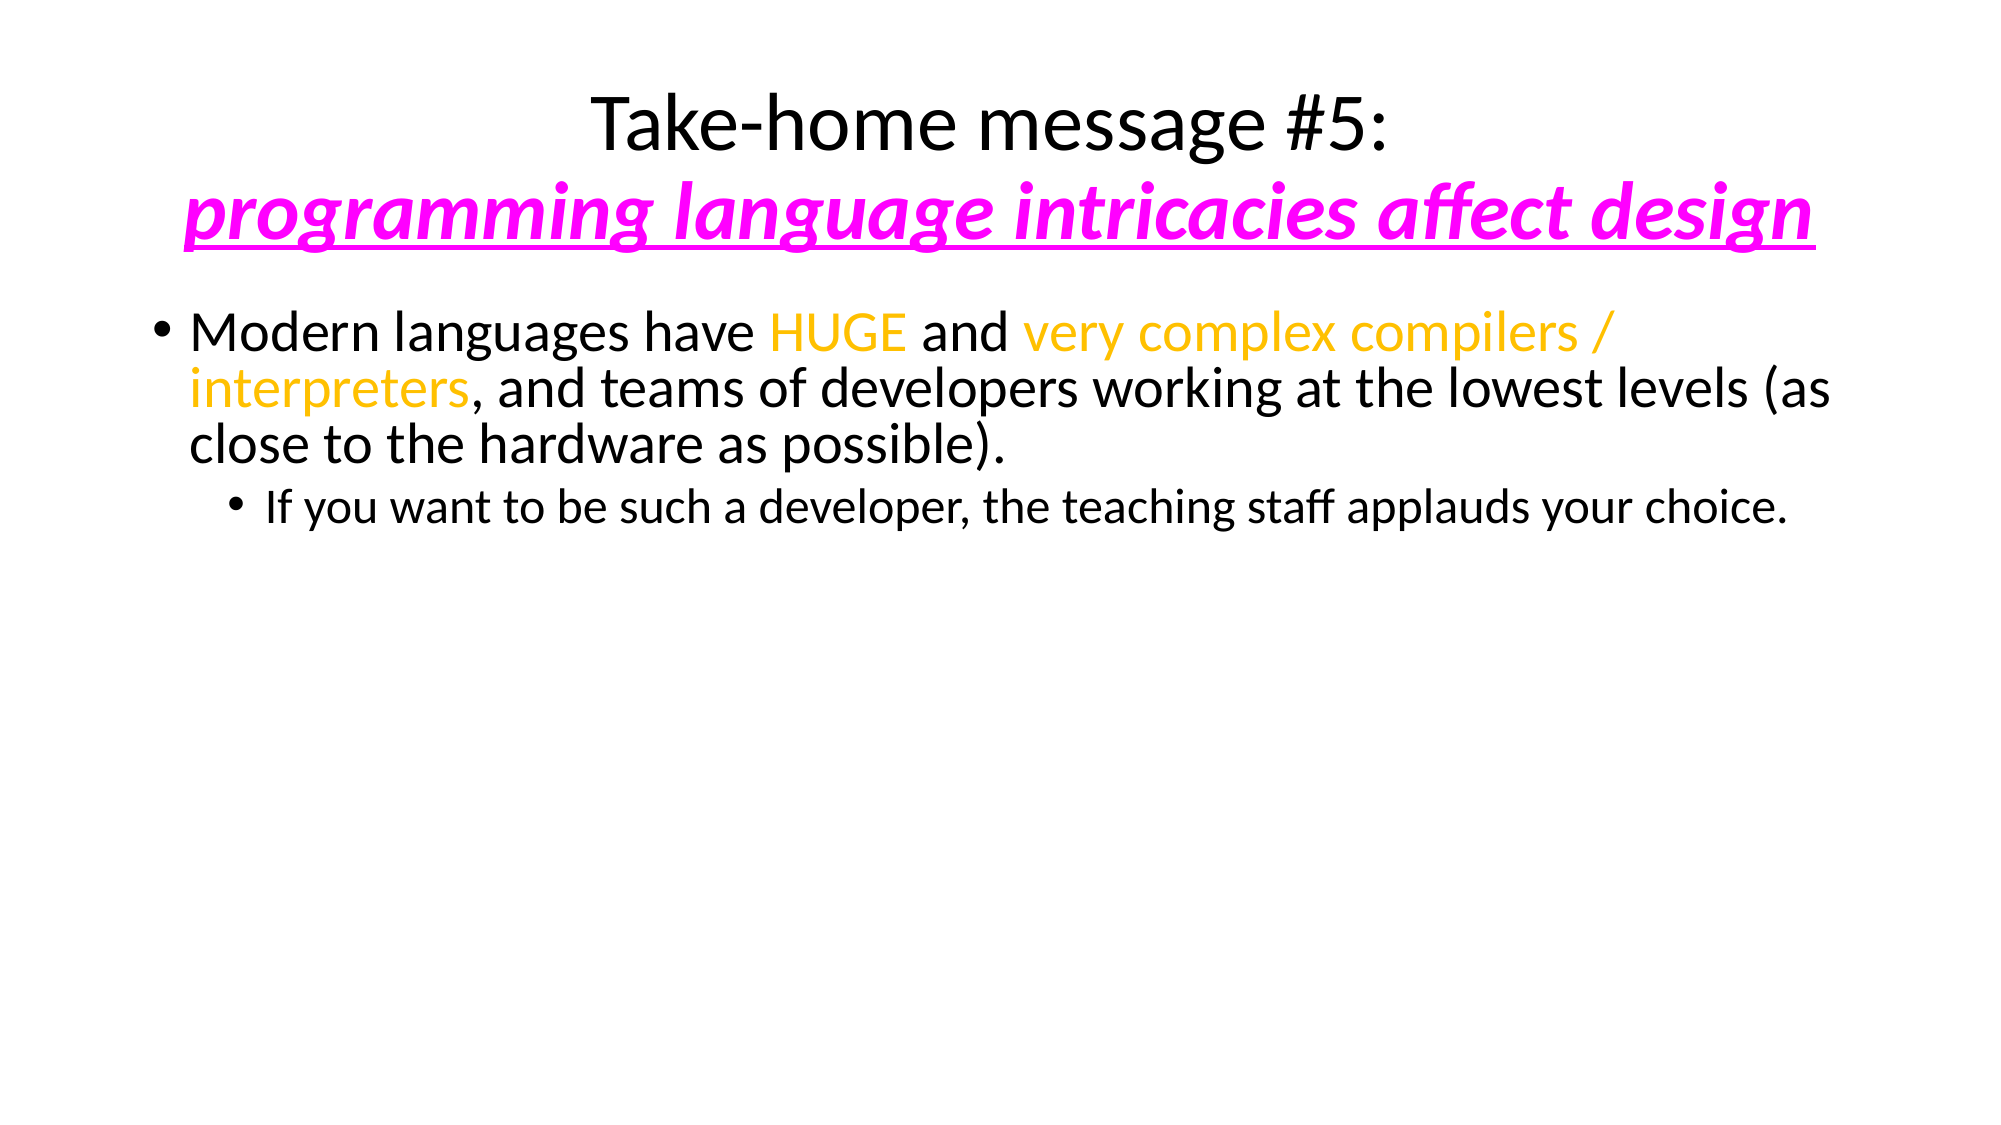

# Take-home message #5: programming language intricacies affect design
Modern languages have HUGE and very complex compilers / interpreters, and teams of developers working at the lowest levels (as close to the hardware as possible).
If you want to be such a developer, the teaching staff applauds your choice.